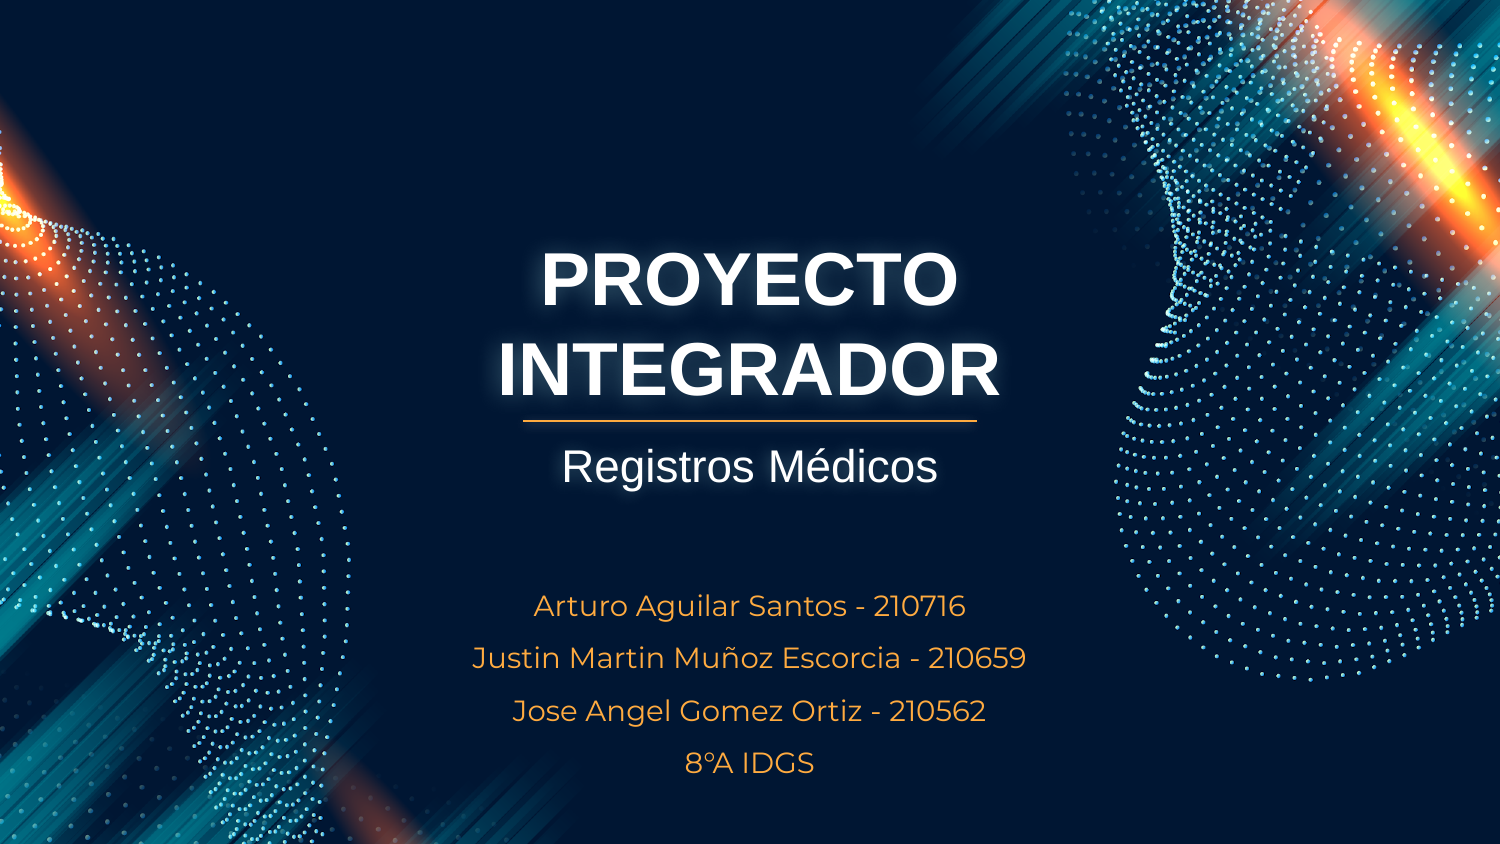

# PROYECTO INTEGRADOR
Registros Médicos
Arturo Aguilar Santos - 210716
Justin Martin Muñoz Escorcia - 210659
Jose Angel Gomez Ortiz - 210562
8°A IDGS